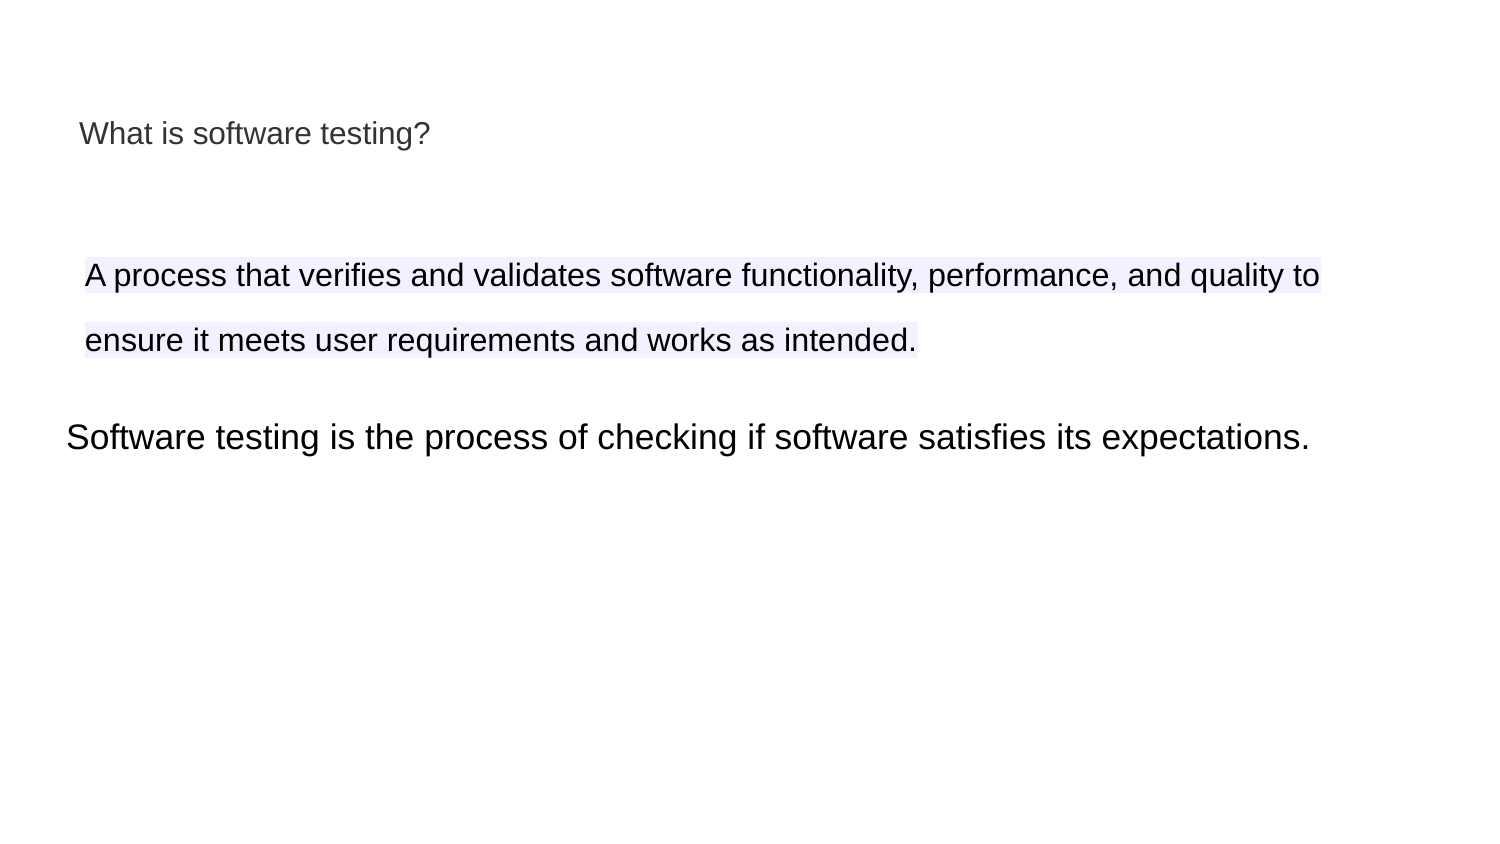

# What is software testing?

A process that verifies and validates software functionality, performance, and quality to ensure it meets user requirements and works as intended.
Software testing is the process of checking if software satisfies its expectations.